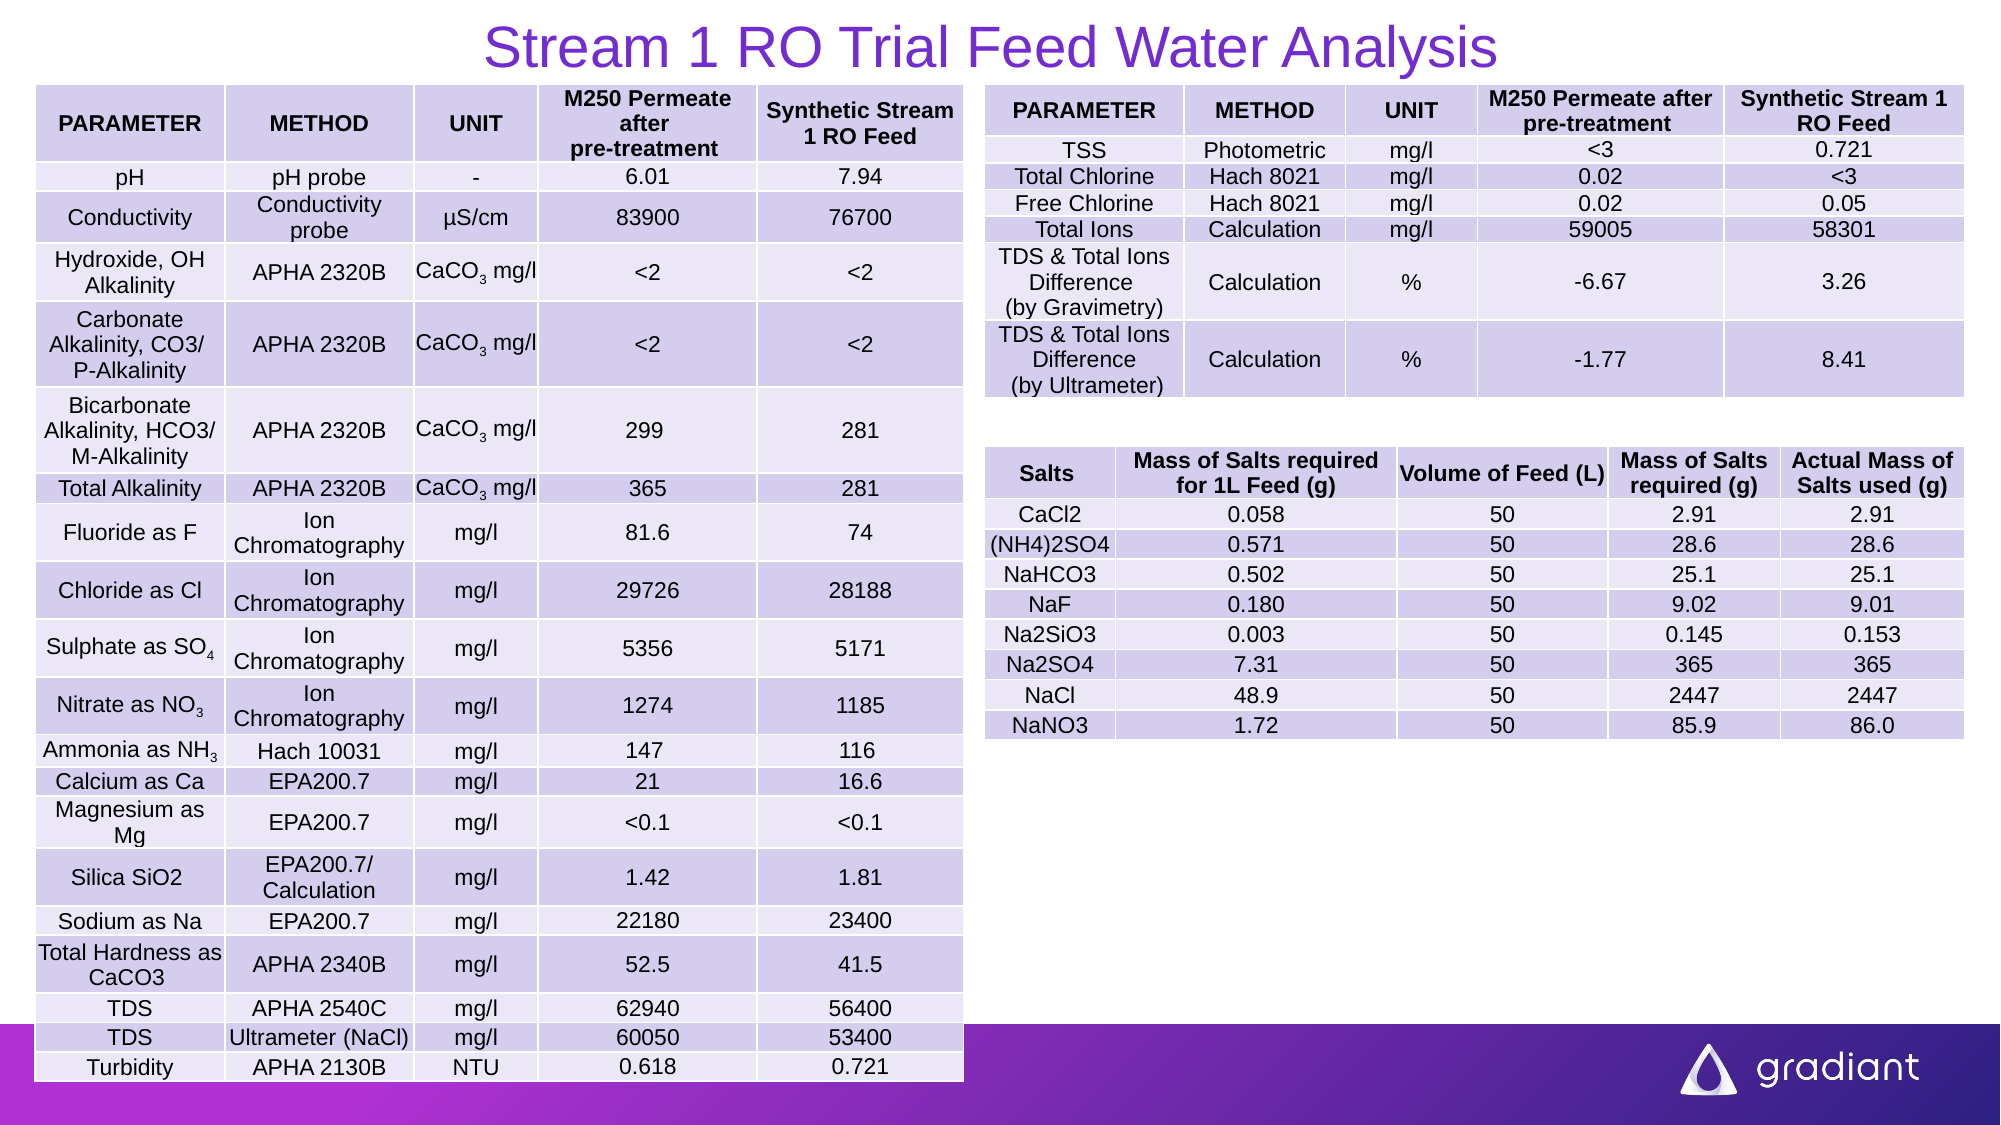

# Stream 1 RO Trial Feed Water Analysis
| PARAMETER | METHOD | UNIT | M250 Permeate after pre-treatment | Synthetic Stream 1 RO Feed |
| --- | --- | --- | --- | --- |
| pH | pH probe | - | 6.01 | 7.94 |
| Conductivity | Conductivity probe | µS/cm | 83900 | 76700 |
| Hydroxide, OH Alkalinity | APHA 2320B | CaCO3 mg/l | <2 | <2 |
| Carbonate Alkalinity, CO3/ P-Alkalinity | APHA 2320B | CaCO3 mg/l | <2 | <2 |
| Bicarbonate Alkalinity, HCO3/ M-Alkalinity | APHA 2320B | CaCO3 mg/l | 299 | 281 |
| Total Alkalinity | APHA 2320B | CaCO3 mg/l | 365 | 281 |
| Fluoride as F | Ion Chromatography | mg/l | 81.6 | 74 |
| Chloride as Cl | Ion Chromatography | mg/l | 29726 | 28188 |
| Sulphate as SO4 | Ion Chromatography | mg/l | 5356 | 5171 |
| Nitrate as NO3 | Ion Chromatography | mg/l | 1274 | 1185 |
| Ammonia as NH3 | Hach 10031 | mg/l | 147 | 116 |
| Calcium as Ca | EPA200.7 | mg/l | 21 | 16.6 |
| Magnesium as Mg | EPA200.7 | mg/l | <0.1 | <0.1 |
| Silica SiO2 | EPA200.7/ Calculation | mg/l | 1.42 | 1.81 |
| Sodium as Na | EPA200.7 | mg/l | 22180 | 23400 |
| Total Hardness as CaCO3 | APHA 2340B | mg/l | 52.5 | 41.5 |
| TDS | APHA 2540C | mg/l | 62940 | 56400 |
| TDS | Ultrameter (NaCl) | mg/l | 60050 | 53400 |
| Turbidity | APHA 2130B | NTU | 0.618 | 0.721 |
| PARAMETER | METHOD | UNIT | M250 Permeate after pre-treatment | Synthetic Stream 1 RO Feed |
| --- | --- | --- | --- | --- |
| TSS | Photometric | mg/l | <3 | 0.721 |
| Total Chlorine | Hach 8021 | mg/l | 0.02 | <3 |
| Free Chlorine | Hach 8021 | mg/l | 0.02 | 0.05 |
| Total Ions | Calculation | mg/l | 59005 | 58301 |
| TDS & Total Ions Difference (by Gravimetry) | Calculation | % | -6.67 | 3.26 |
| TDS & Total Ions Difference (by Ultrameter) | Calculation | % | -1.77 | 8.41 |
| Salts | Mass of Salts required for 1L Feed (g) | Volume of Feed (L) | Mass of Salts required (g) | Actual Mass of Salts used (g) |
| --- | --- | --- | --- | --- |
| CaCl2 | 0.058 | 50 | 2.91 | 2.91 |
| (NH4)2SO4 | 0.571 | 50 | 28.6 | 28.6 |
| NaHCO3 | 0.502 | 50 | 25.1 | 25.1 |
| NaF | 0.180 | 50 | 9.02 | 9.01 |
| Na2SiO3 | 0.003 | 50 | 0.145 | 0.153 |
| Na2SO4 | 7.31 | 50 | 365 | 365 |
| NaCl | 48.9 | 50 | 2447 | 2447 |
| NaNO3 | 1.72 | 50 | 85.9 | 86.0 |
68
GRADIANT CONFIDENTIAL